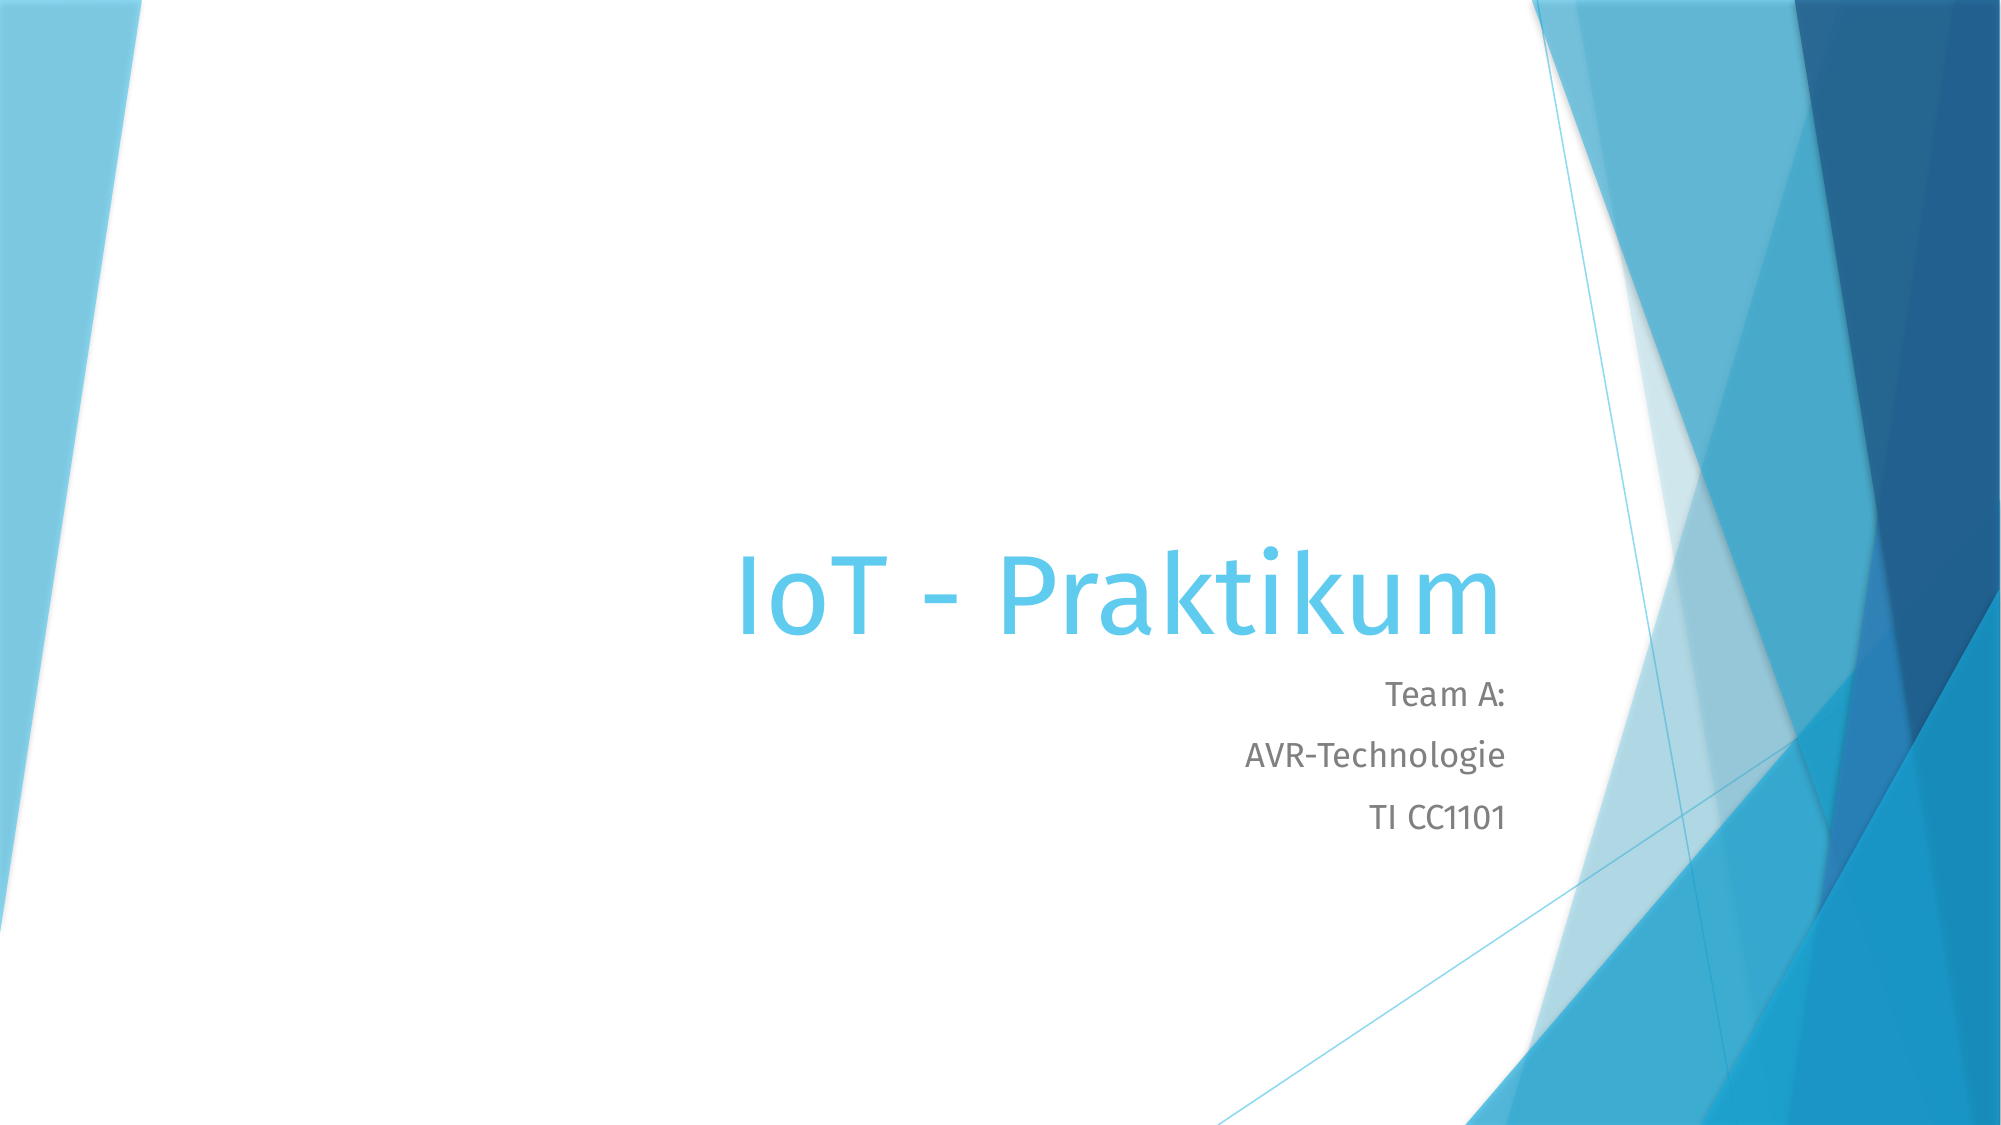

# IoT - Praktikum
Team A:
AVR-Technologie
TI CC1101